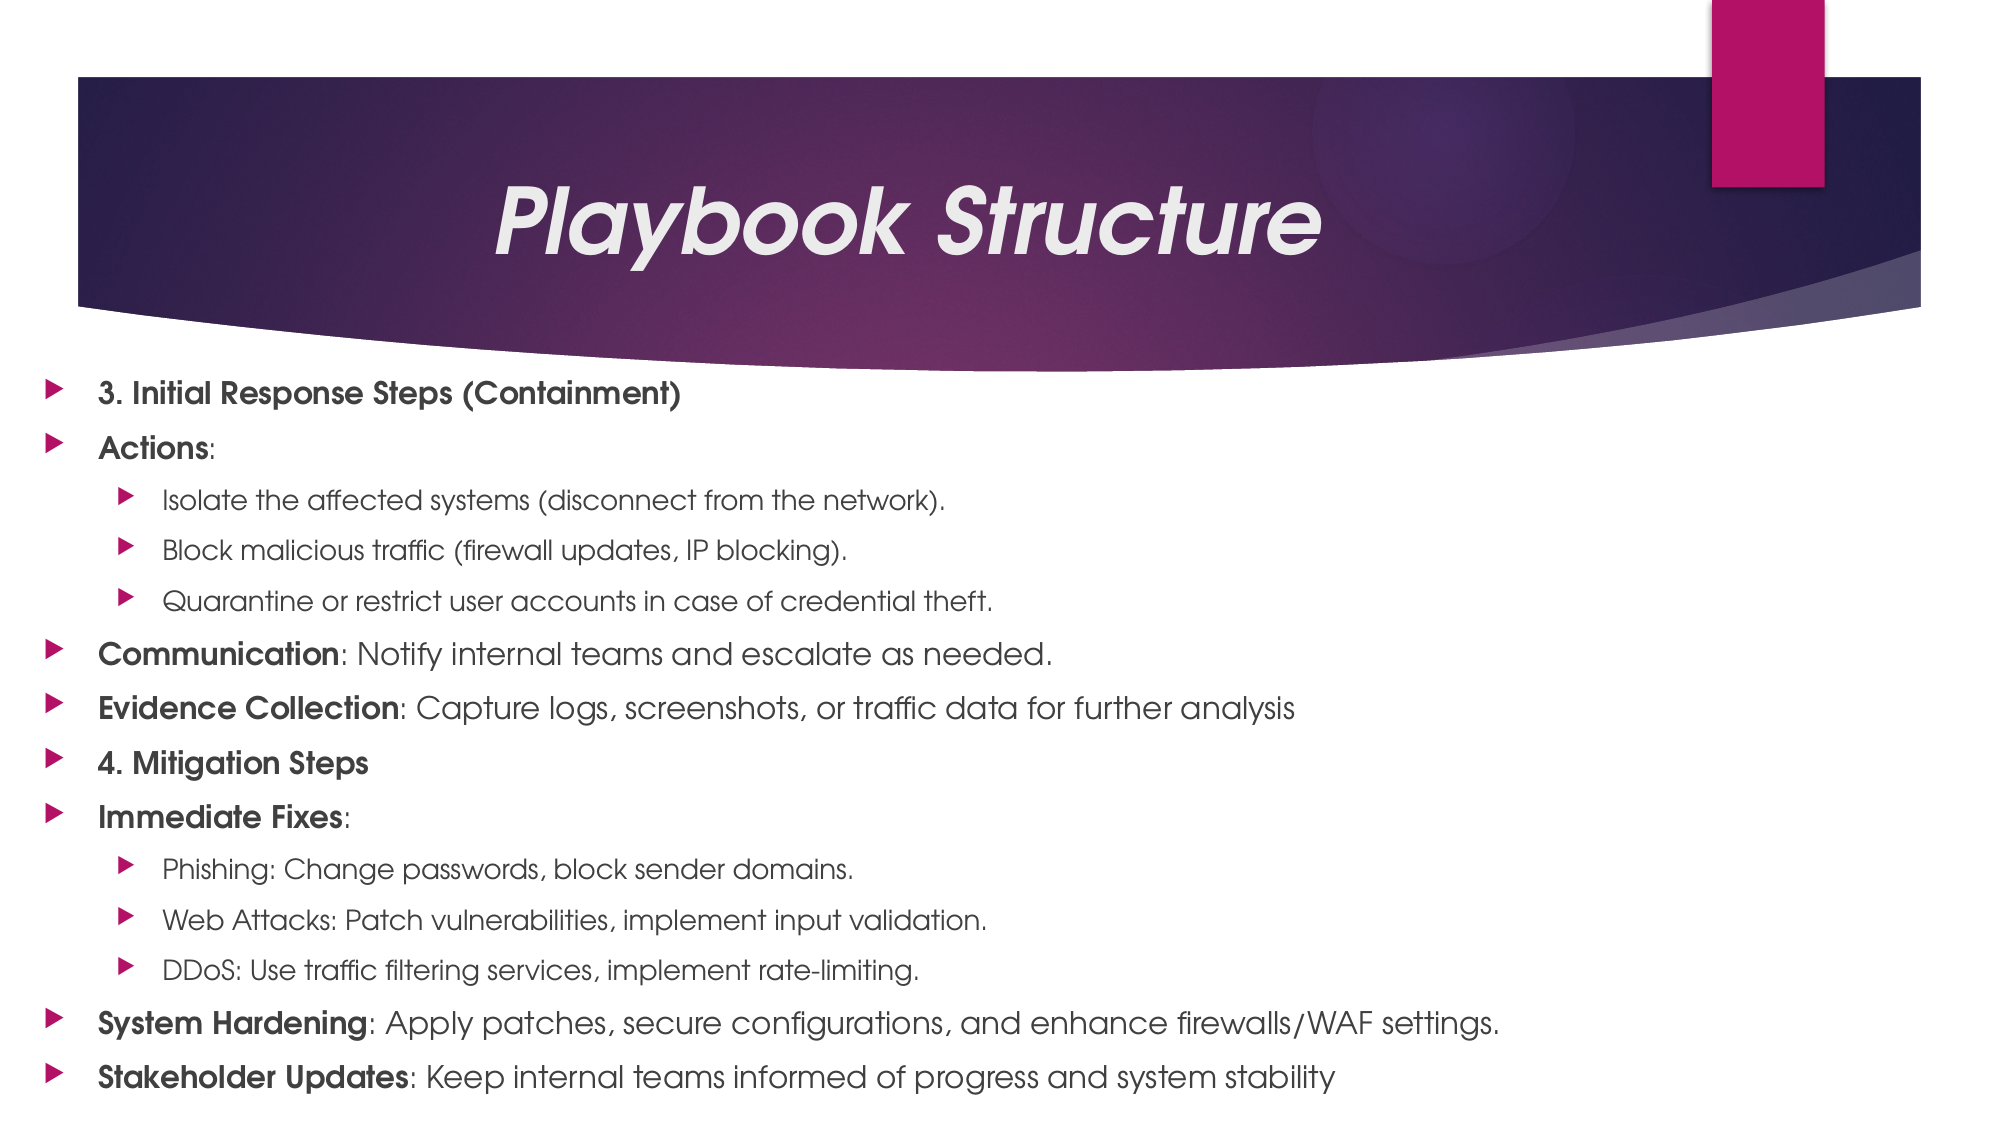

# Playbook Structure
3. Initial Response Steps (Containment)
Actions:
Isolate the affected systems (disconnect from the network).
Block malicious traffic (firewall updates, IP blocking).
Quarantine or restrict user accounts in case of credential theft.
Communication: Notify internal teams and escalate as needed.
Evidence Collection: Capture logs, screenshots, or traffic data for further analysis
4. Mitigation Steps
Immediate Fixes:
Phishing: Change passwords, block sender domains.
Web Attacks: Patch vulnerabilities, implement input validation.
DDoS: Use traffic filtering services, implement rate-limiting.
System Hardening: Apply patches, secure configurations, and enhance firewalls/WAF settings.
Stakeholder Updates: Keep internal teams informed of progress and system stability